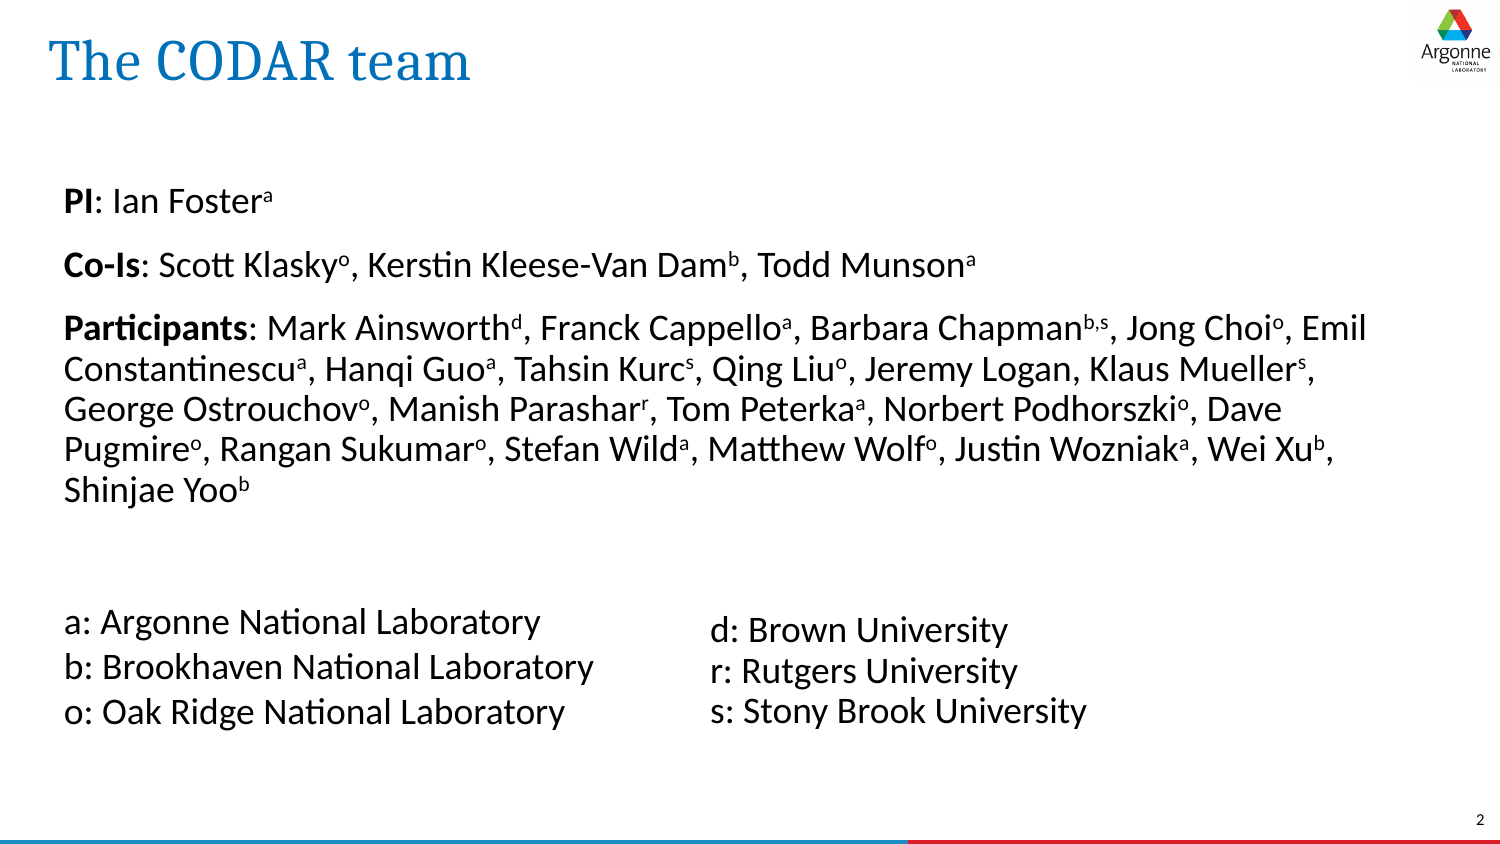

# The CODAR team
PI: Ian Fostera
Co-Is: Scott Klaskyo, Kerstin Kleese-Van Damb, Todd Munsona
Participants: Mark Ainsworthd, Franck Cappelloa, Barbara Chapmanb,s, Jong Choio, Emil Constantinescua, Hanqi Guoa, Tahsin Kurcs, Qing Liuo, Jeremy Logan, Klaus Muellers, George Ostrouchovo, Manish Parasharr, Tom Peterkaa, Norbert Podhorszkio, Dave Pugmireo, Rangan Sukumaro, Stefan Wilda, Matthew Wolfo, Justin Wozniaka, Wei Xub, Shinjae Yoob

a: Argonne National Laboratory
b: Brookhaven National Laboratory
o: Oak Ridge National Laboratory
d: Brown University
r: Rutgers University
s: Stony Brook University